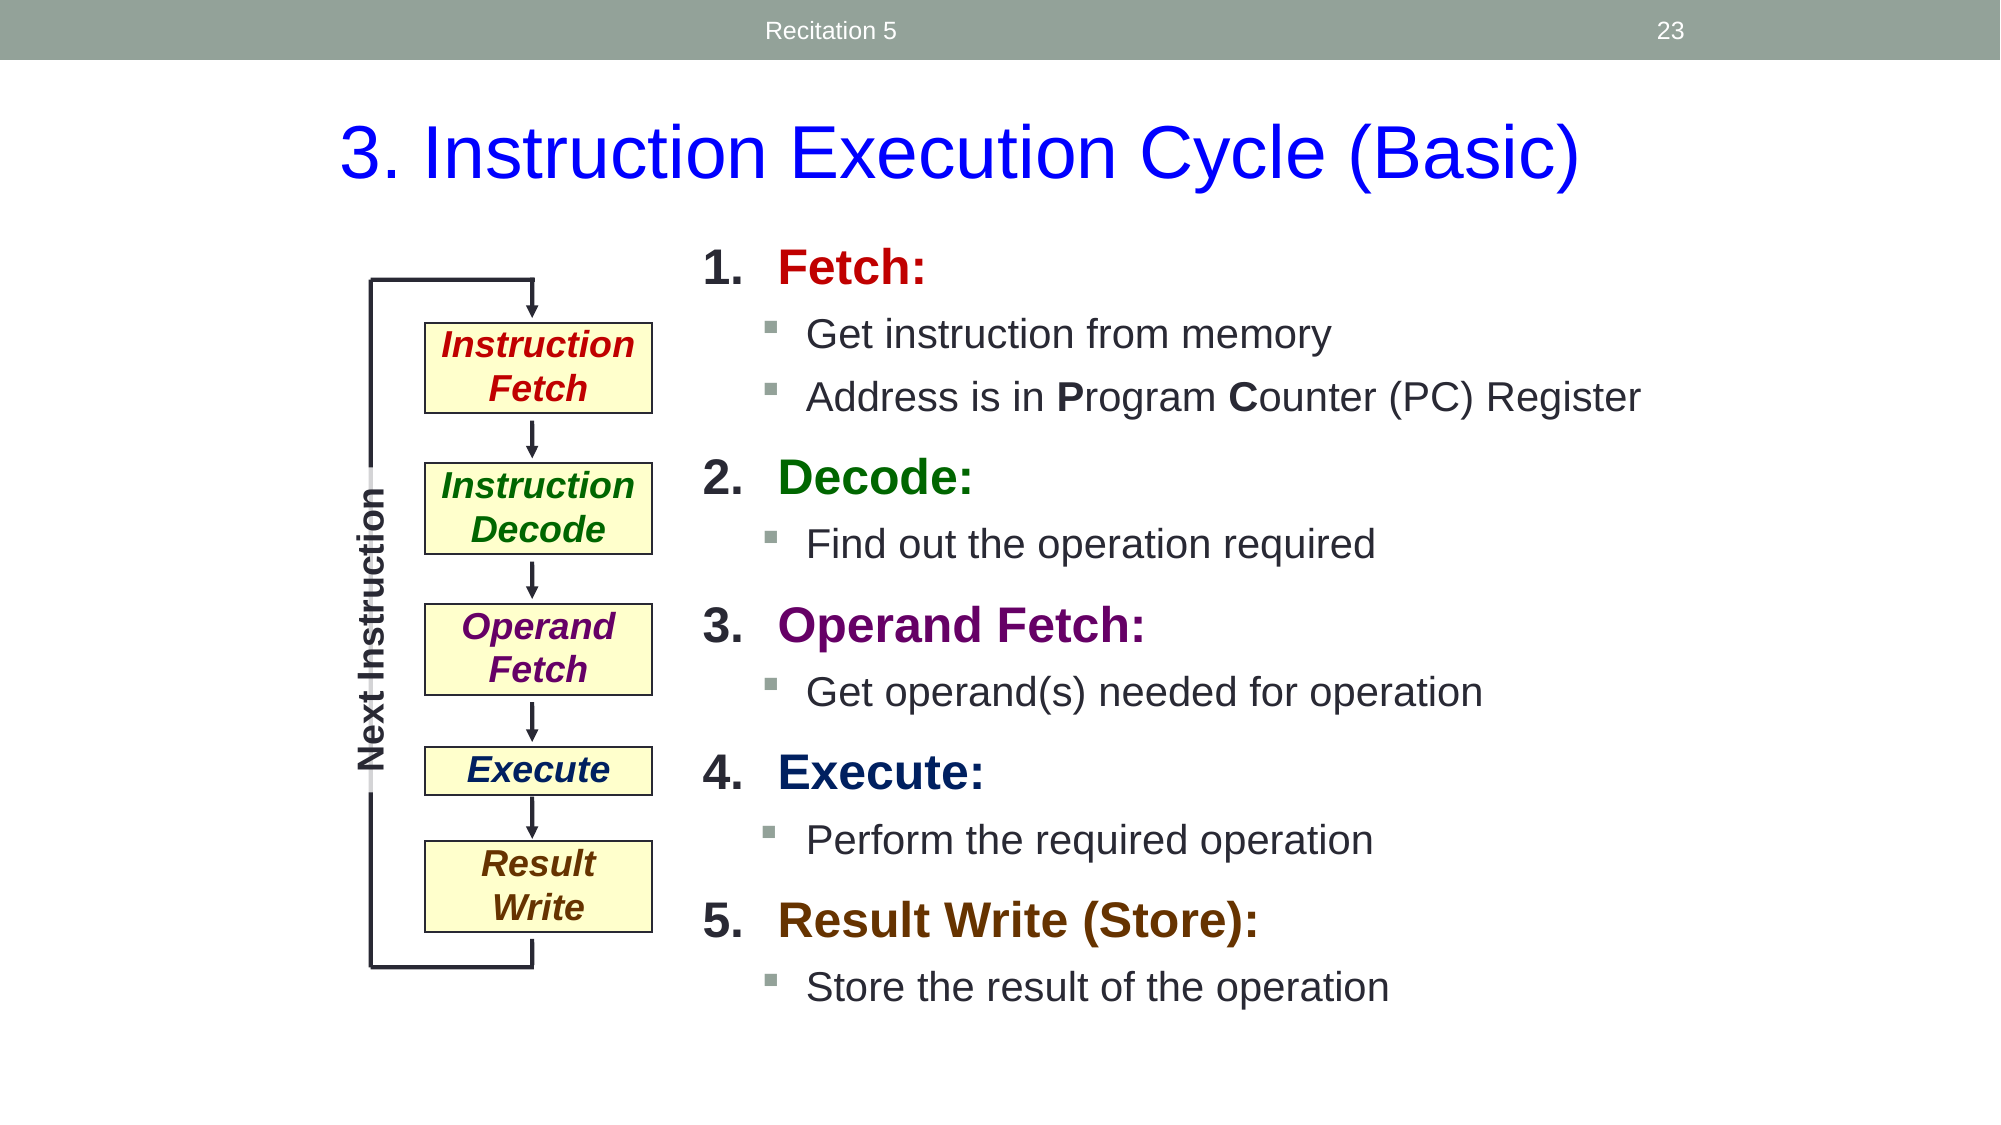

Recitation 5
23
3. Instruction Execution Cycle (Basic)
Fetch:
Get instruction from memory
Address is in Program Counter (PC) Register
Decode:
Find out the operation required
Operand Fetch:
Get operand(s) needed for operation
Execute:
Perform the required operation
Result Write (Store):
Store the result of the operation

Instruction
Fetch

Instruction
Decode

Next Instruction
Operand
Fetch

Execute

Result
Write